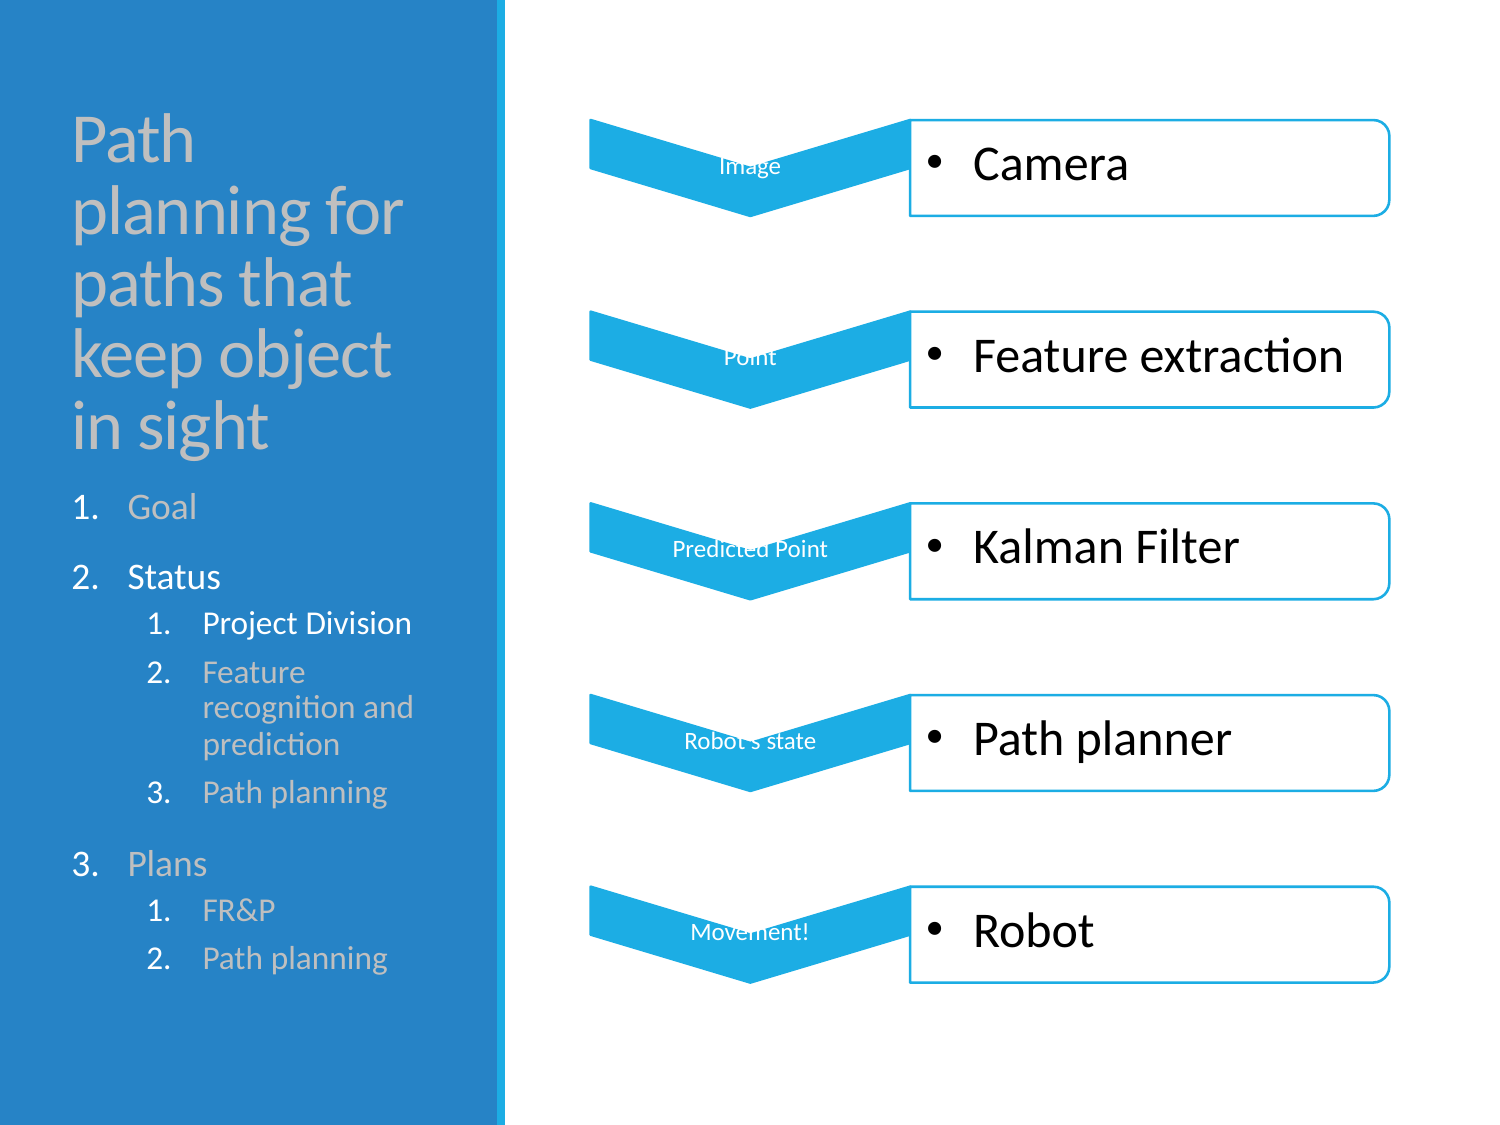

# Path planning for paths that keep object in sight
Image
Camera
Point
Feature extraction
Predicted Point
Kalman Filter
Robot’s state
Path planner
Robot
Movement!
Goal
Status
Project Division
Feature recognition and prediction
Path planning
Plans
FR&P
Path planning